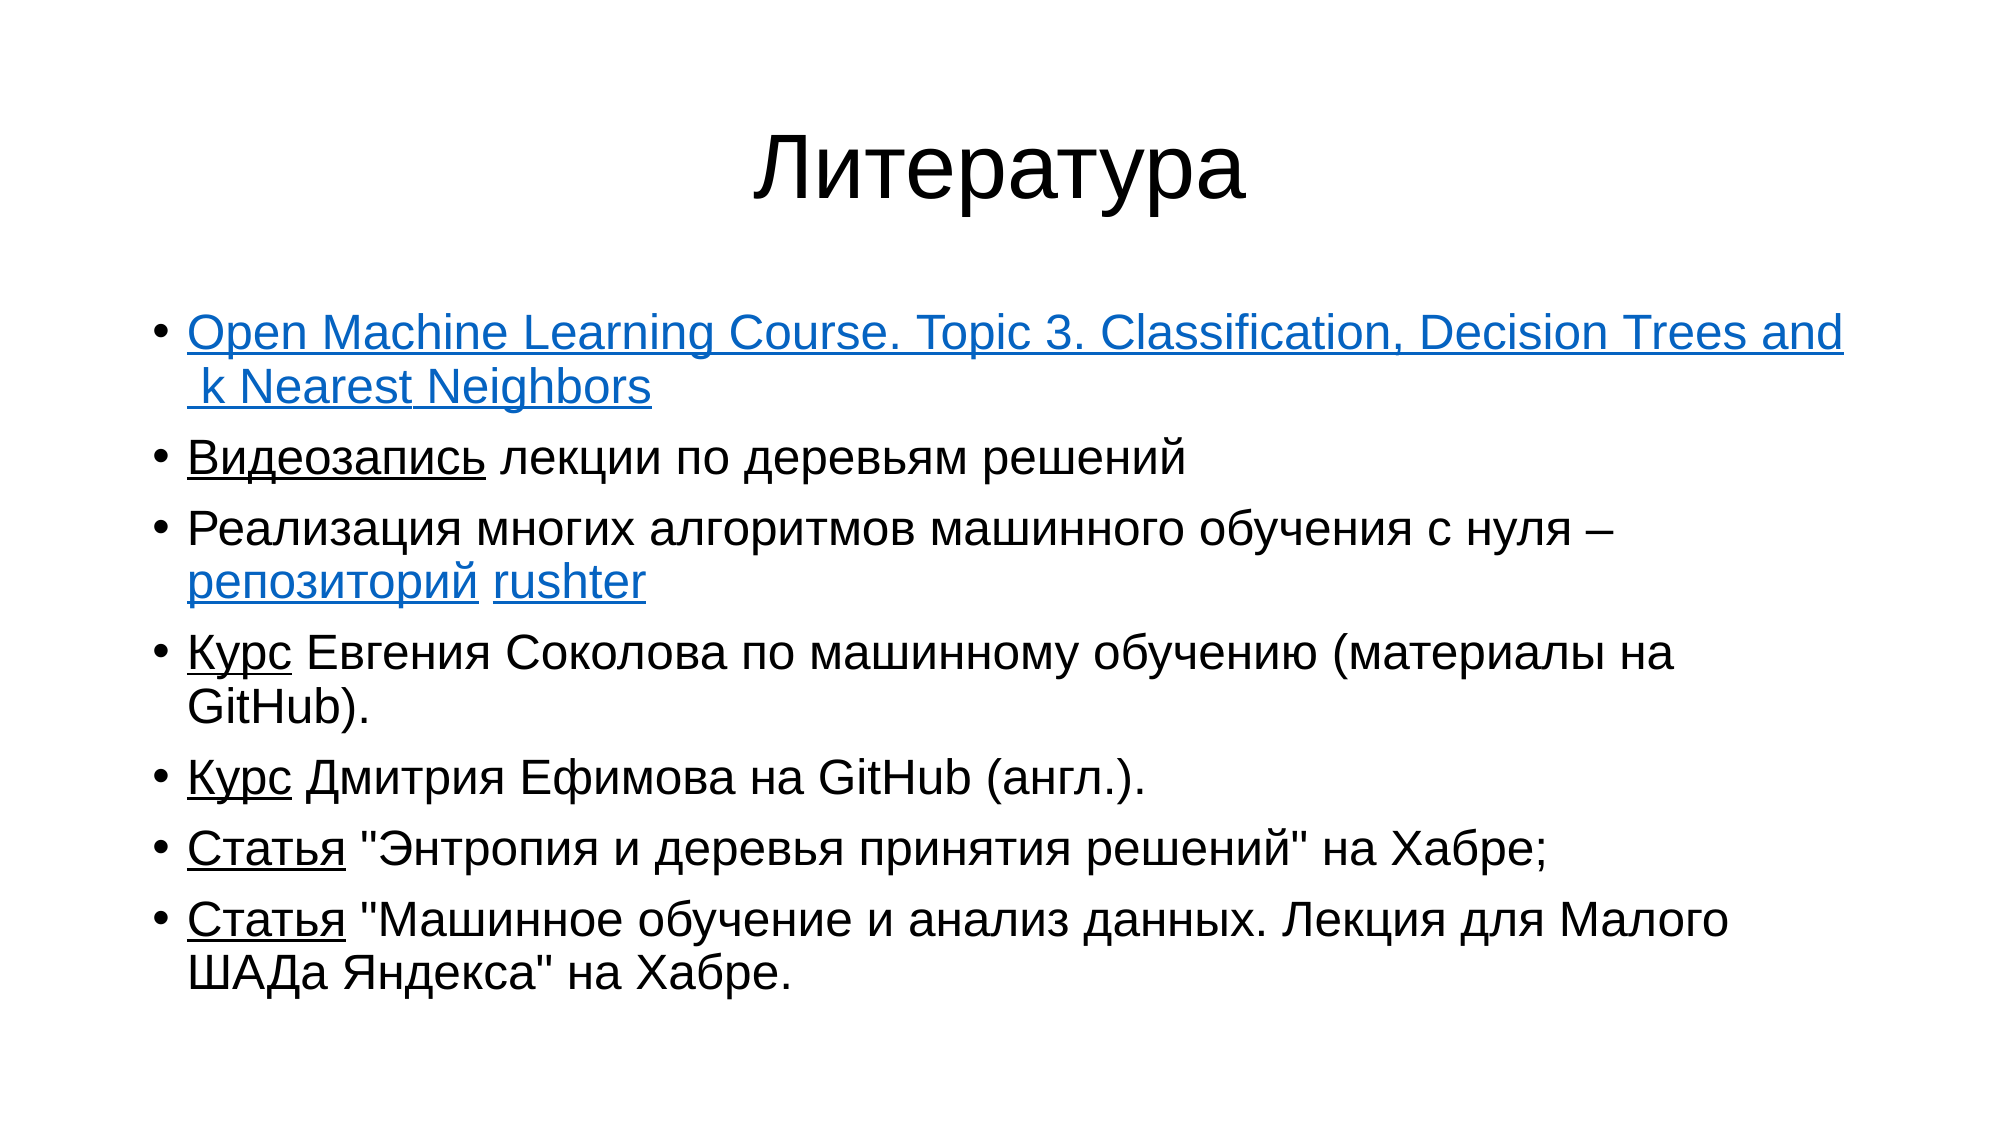

# Литература
Open Machine Learning Course. Topic 3. Classification, Decision Trees and k Nearest Neighbors
Видеозапись лекции по деревьям решений
Реализация многих алгоритмов машинного обучения с нуля – репозиторий rushter
Курс Евгения Соколова по машинному обучению (материалы на GitHub).
Курс Дмитрия Ефимова на GitHub (англ.).
Статья "Энтропия и деревья принятия решений" на Хабре;
Статья "Машинное обучение и анализ данных. Лекция для Малого ШАДа Яндекса" на Хабре.